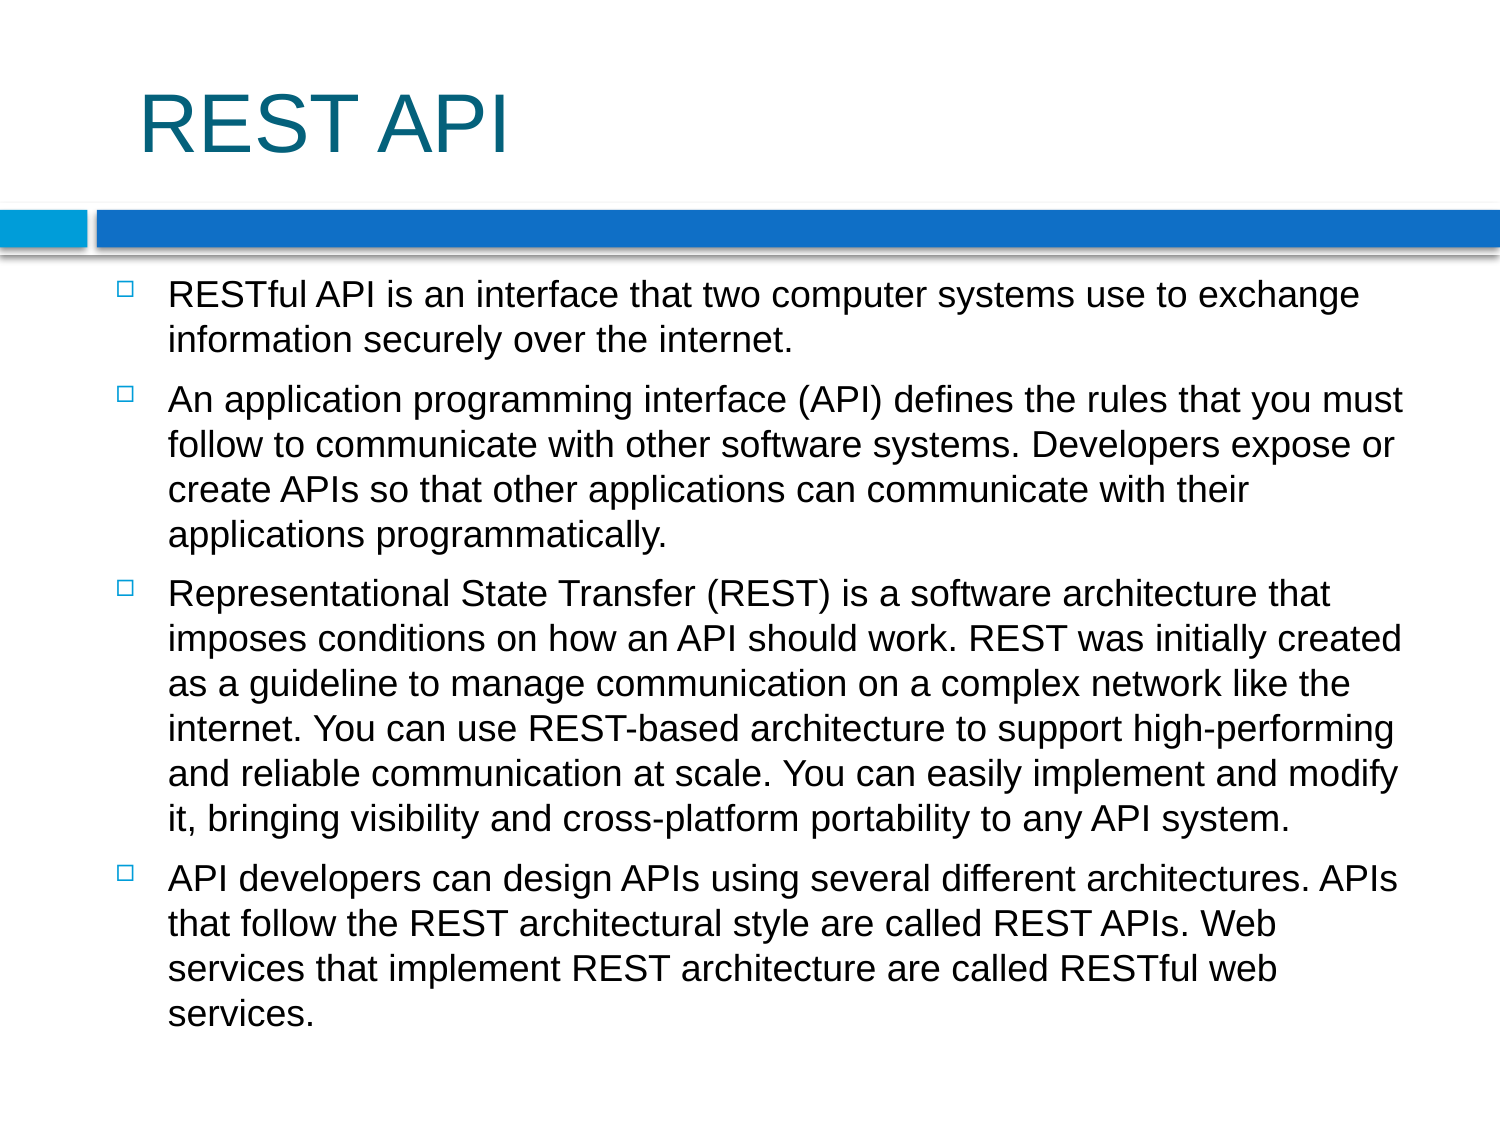

# REST API
105
RESTful API is an interface that two computer systems use to exchange information securely over the internet.
An application programming interface (API) defines the rules that you must follow to communicate with other software systems. Developers expose or create APIs so that other applications can communicate with their applications programmatically.
Representational State Transfer (REST) is a software architecture that imposes conditions on how an API should work. REST was initially created as a guideline to manage communication on a complex network like the internet. You can use REST-based architecture to support high-performing and reliable communication at scale. You can easily implement and modify it, bringing visibility and cross-platform portability to any API system.
API developers can design APIs using several different architectures. APIs that follow the REST architectural style are called REST APIs. Web services that implement REST architecture are called RESTful web services.